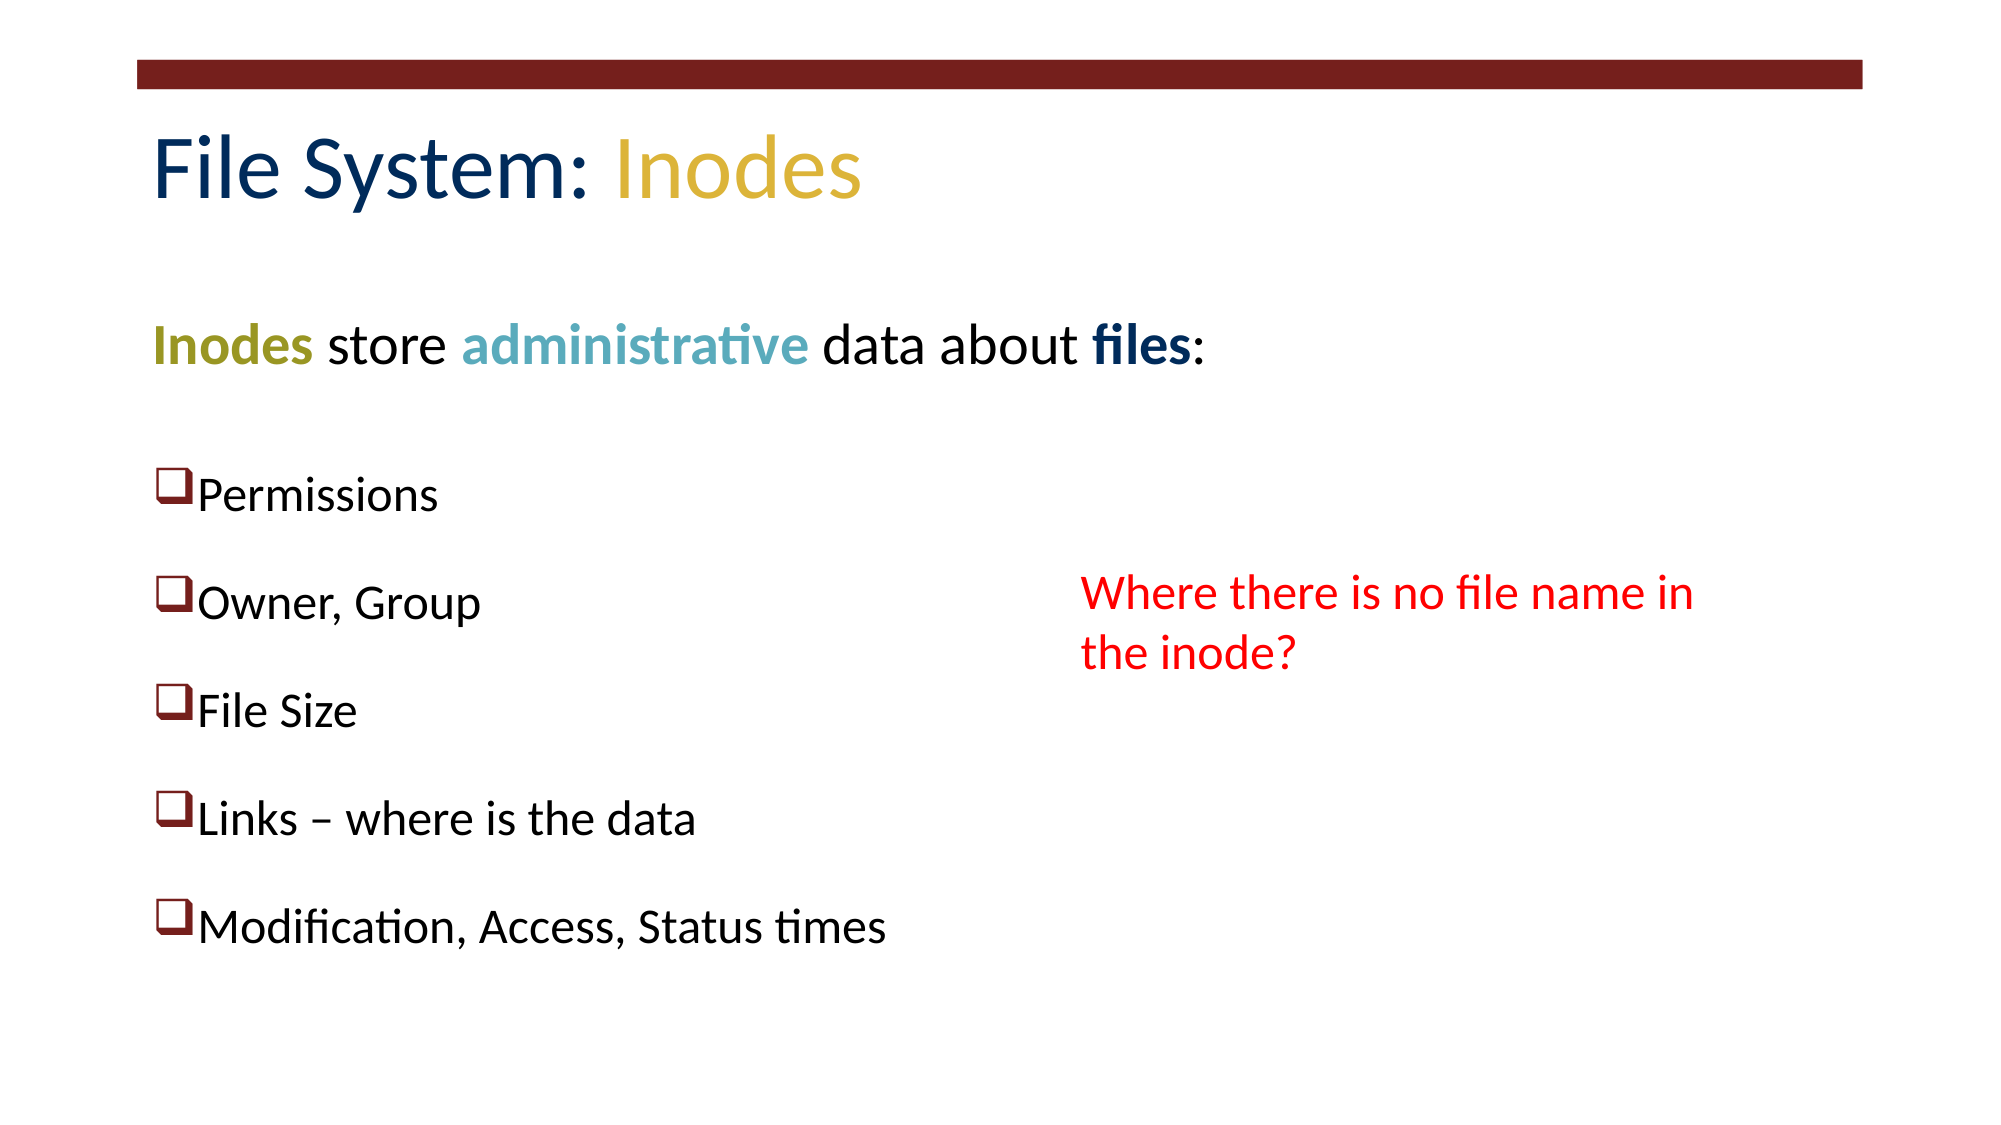

# File System: Inodes
Inodes store administrative data about files:
Permissions
Owner, Group
File Size
Links – where is the data
Modification, Access, Status times
Where there is no file name in the inode?